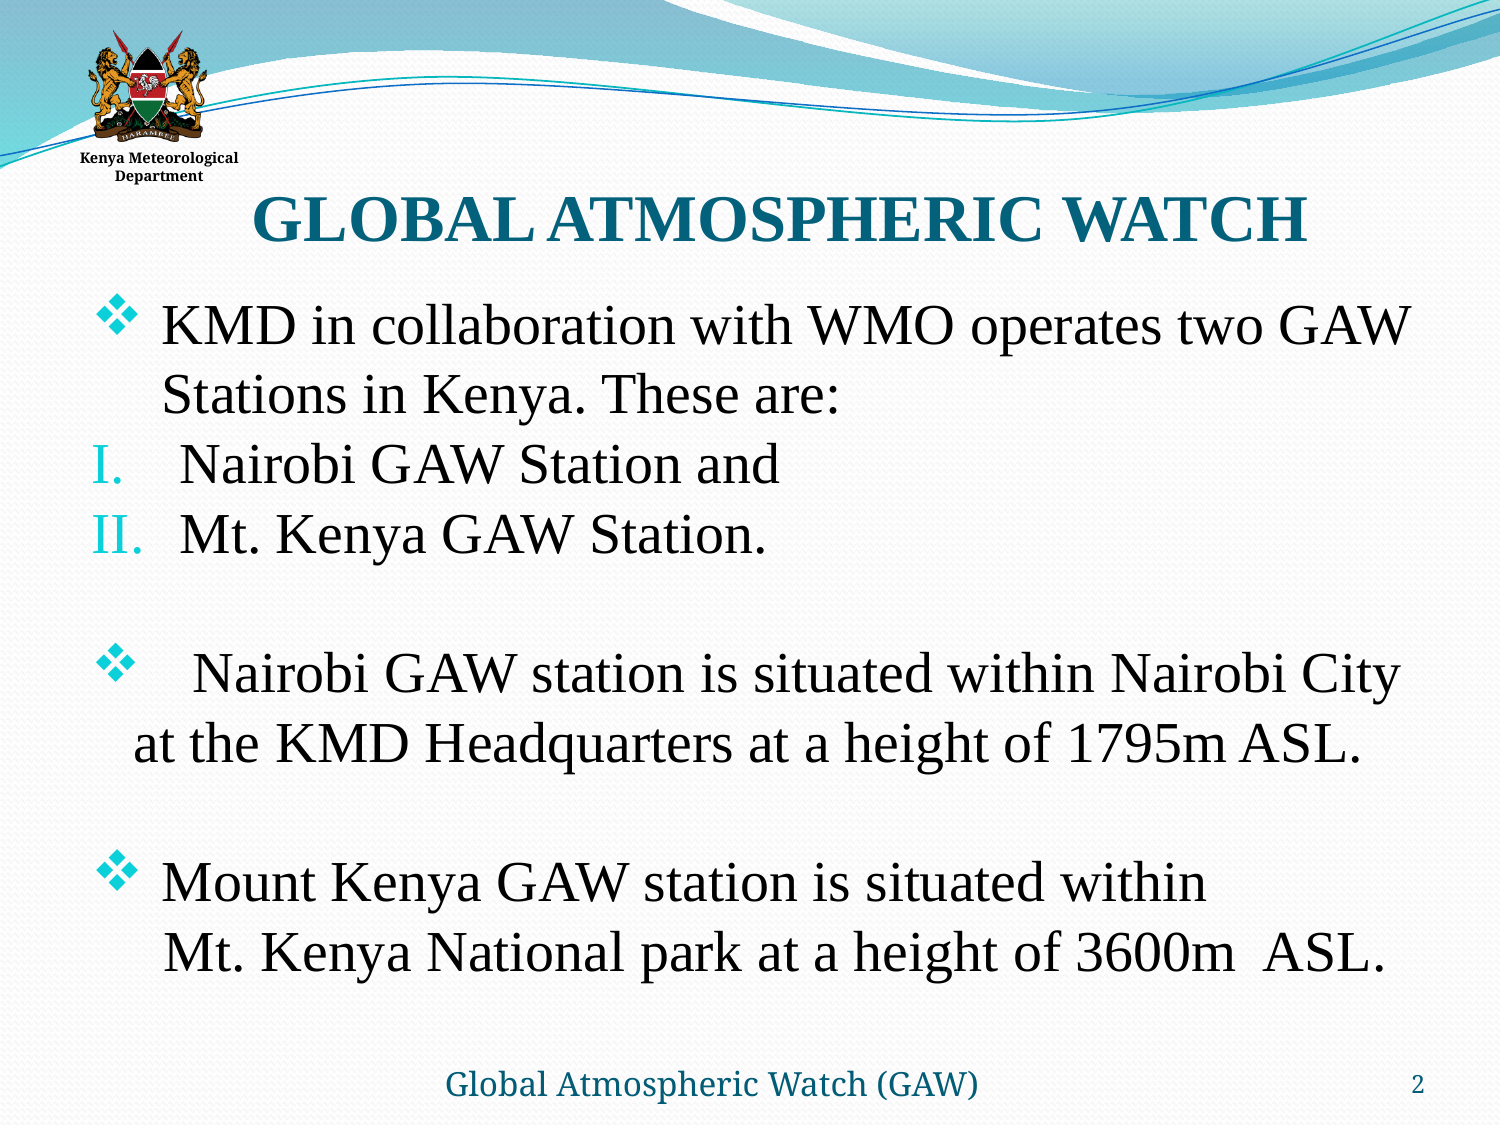

# GLOBAL ATMOSPHERIC WATCH
KMD in collaboration with WMO operates two GAW Stations in Kenya. These are:
Nairobi GAW Station and
Mt. Kenya GAW Station.

    Nairobi GAW station is situated within Nairobi City at the KMD Headquarters at a height of 1795m ASL.

Mount Kenya GAW station is situated within
     Mt. Kenya National park at a height of 3600m  ASL.

Global Atmospheric Watch (GAW)
2